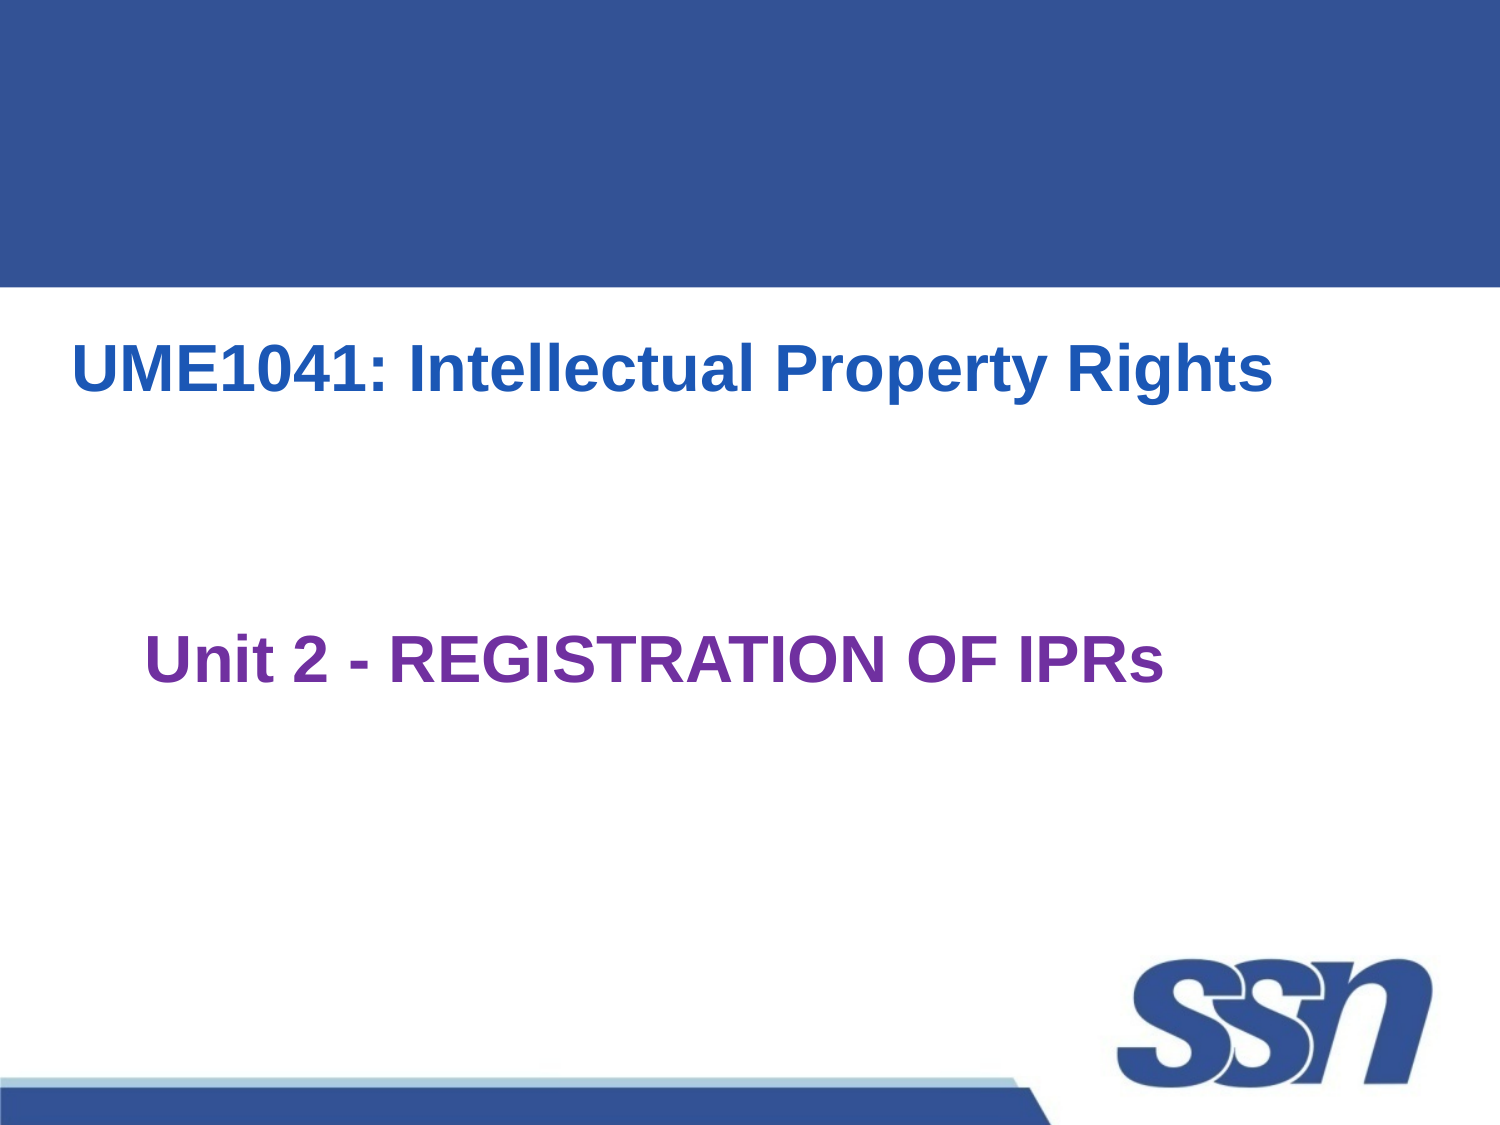

UME1041: Intellectual Property Rights
Unit 2 - REGISTRATION OF IPRs